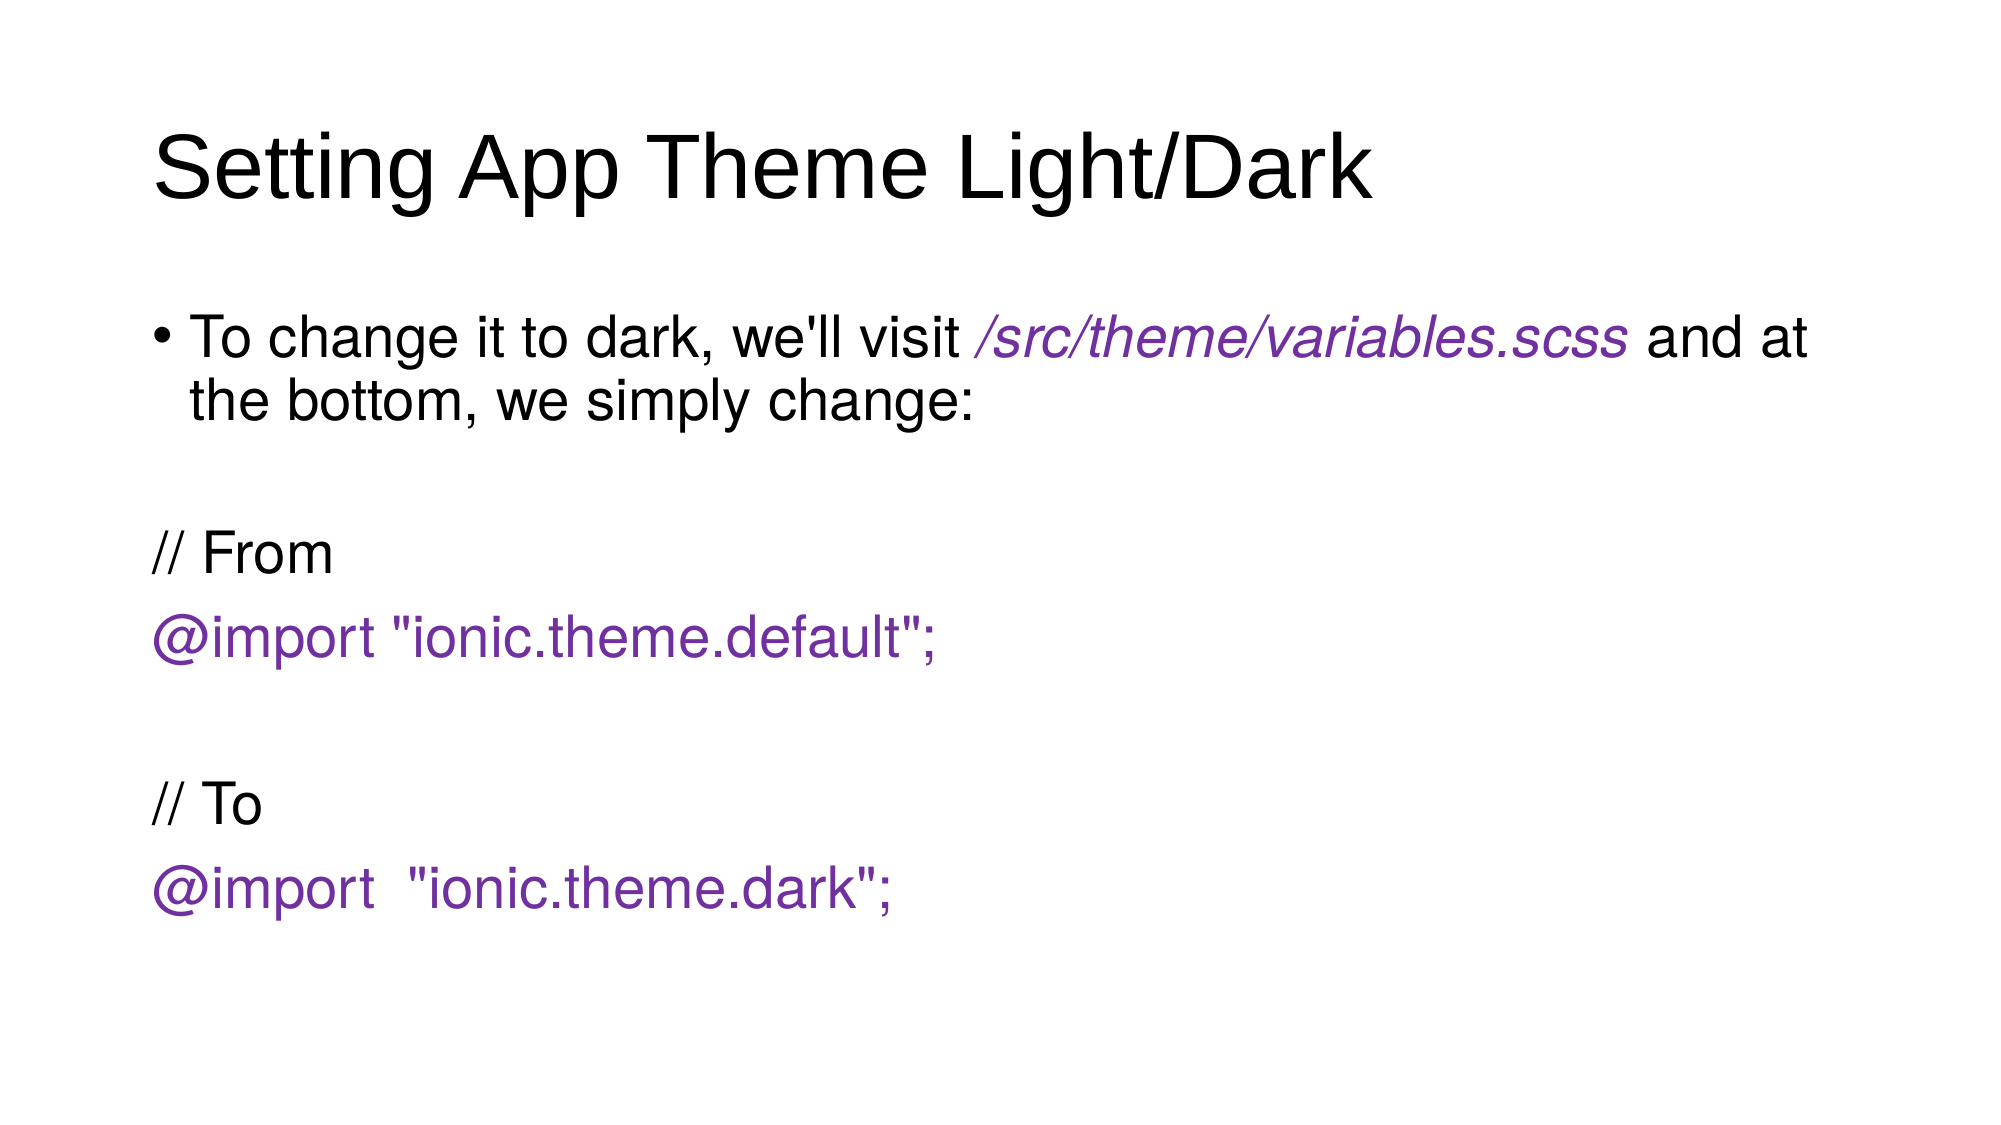

# Setting App Theme Light/Dark
To change it to dark, we'll visit /src/theme/variables.scss and at the bottom, we simply change:
// From
@import "ionic.theme.default";

// To
@import  "ionic.theme.dark";